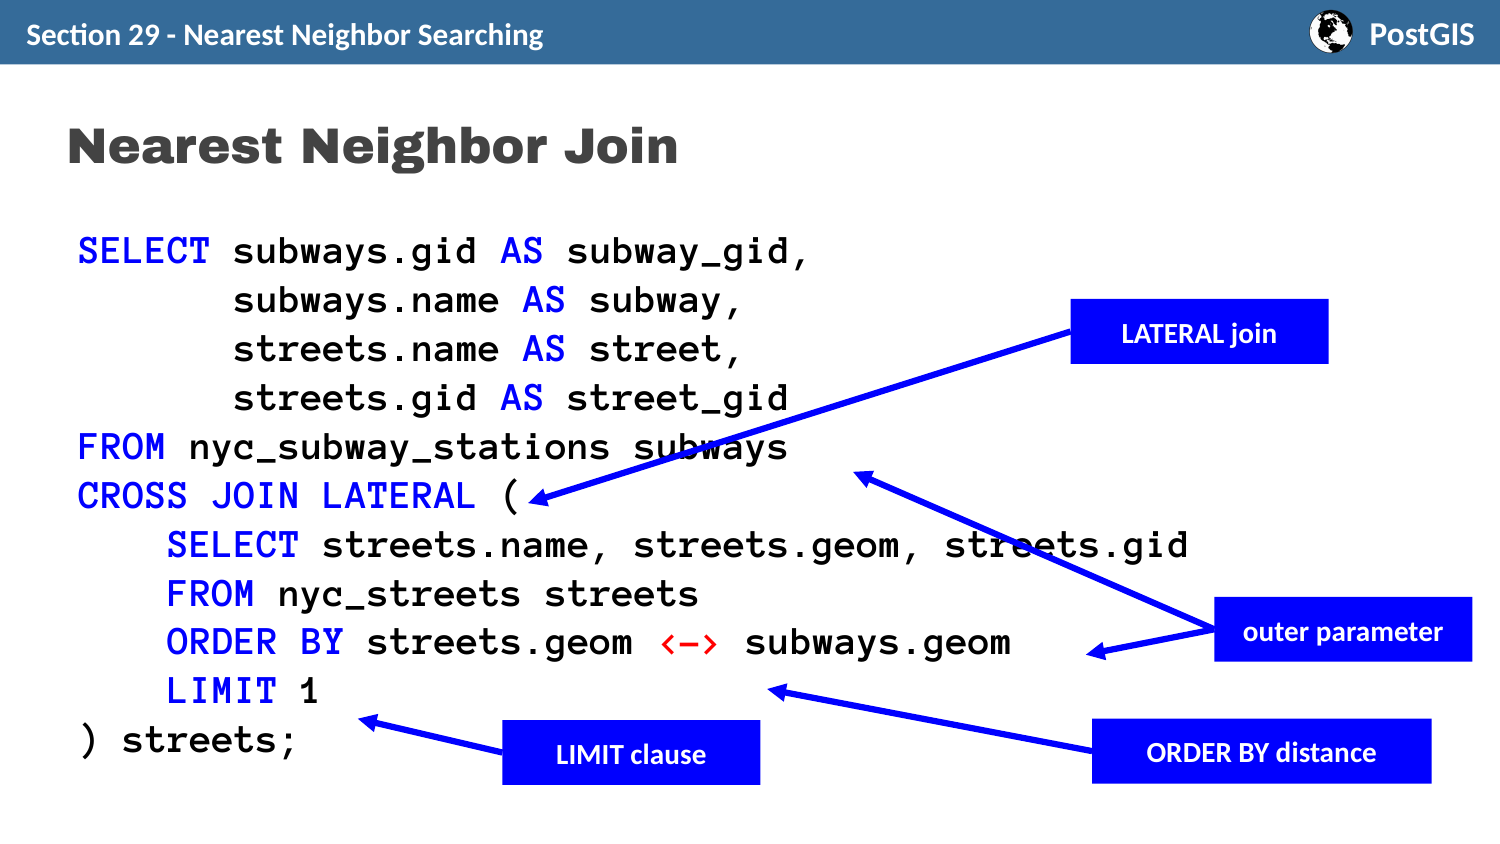

Section 29 - Nearest Neighbor Searching
# Nearest Neighbor Join
SELECT subways.gid AS subway_gid,
       subways.name AS subway,
       streets.name AS street,
       streets.gid AS street_gid
FROM nyc_subway_stations subways
CROSS JOIN LATERAL (
    SELECT streets.name, streets.geom, streets.gid
    FROM nyc_streets streets
    ORDER BY streets.geom <-> subways.geom
    LIMIT 1
) streets;
LATERAL join
outer parameter
ORDER BY distance
LIMIT clause